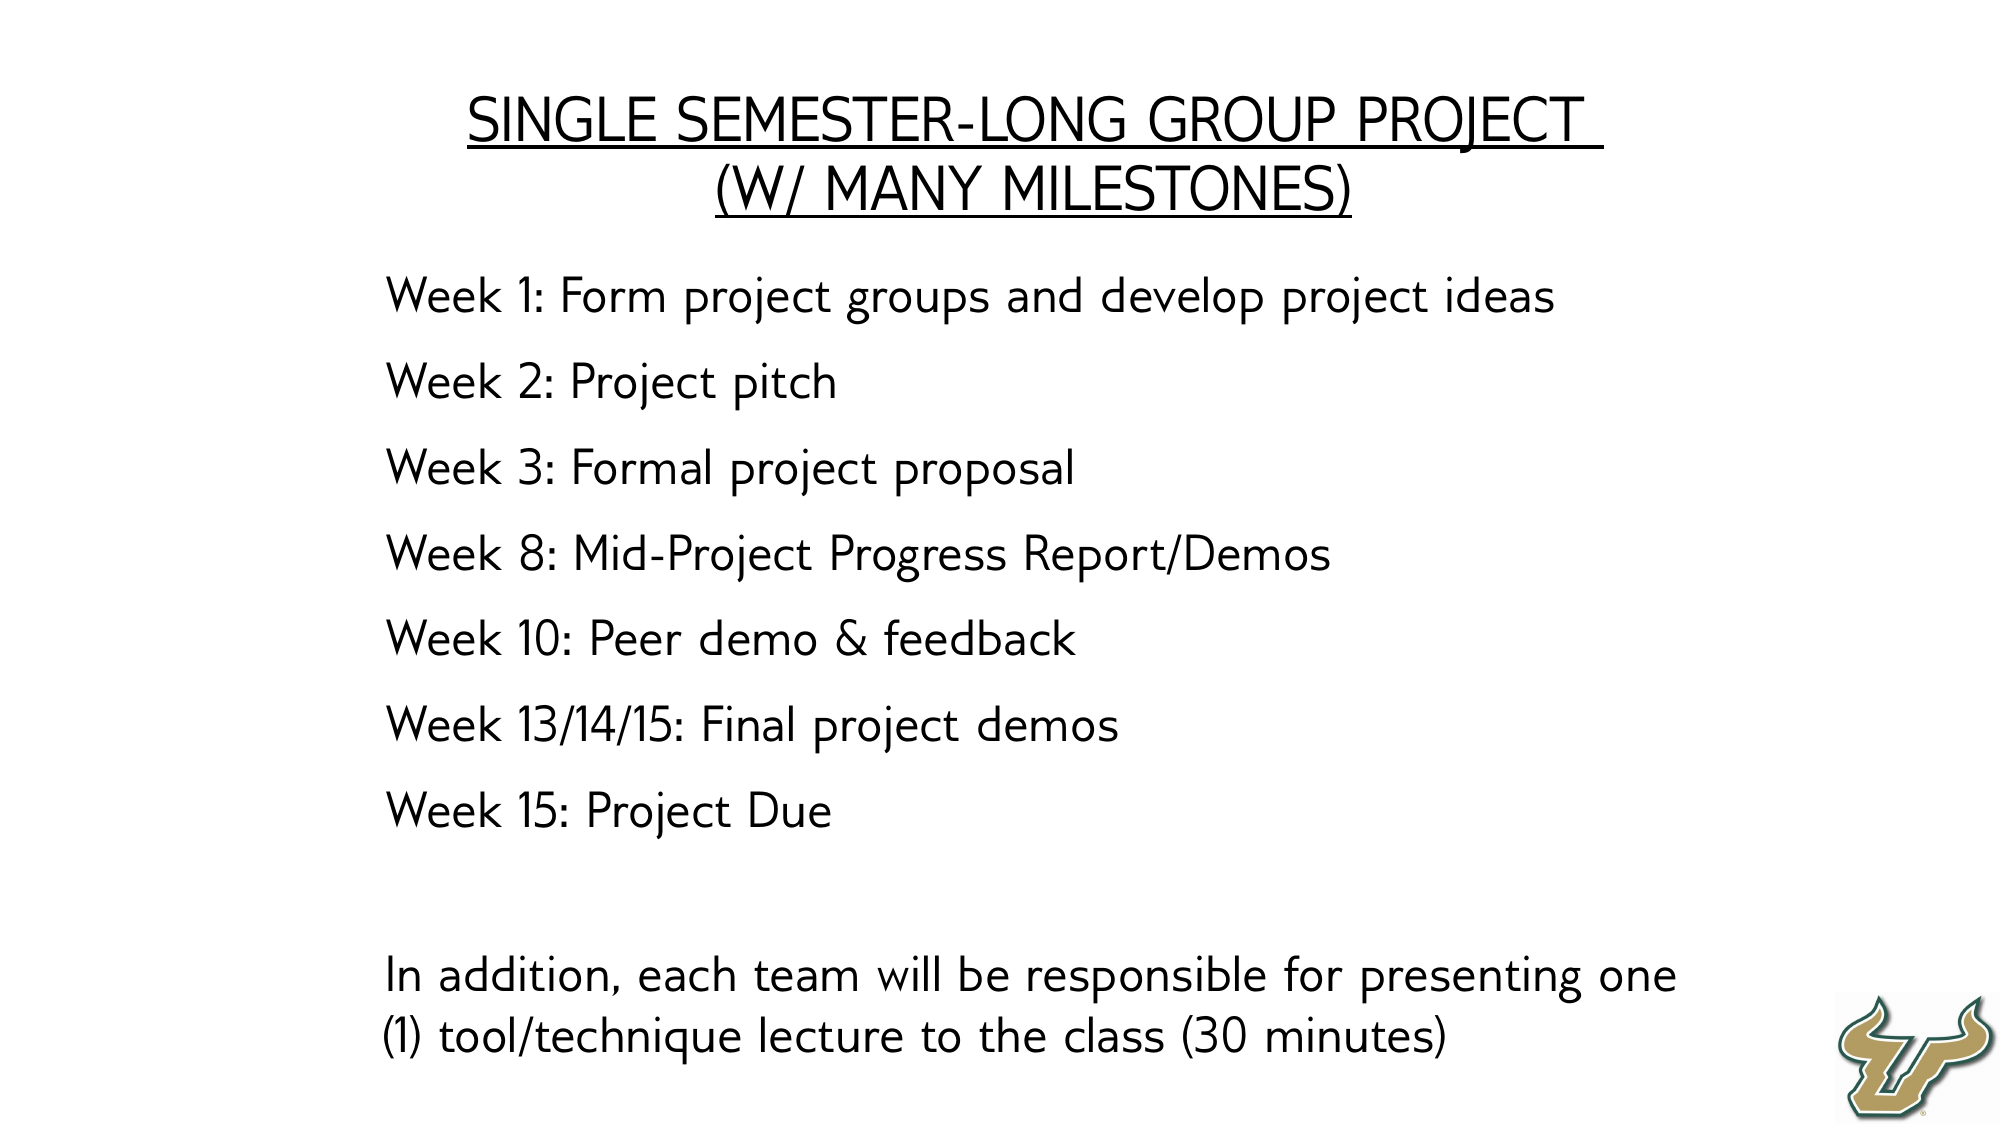

Single Semester-long Group Project
(w/ many milestones)
Week 1: Form project groups and develop project ideas
Week 2: Project pitch
Week 3: Formal project proposal
Week 8: Mid-Project Progress Report/Demos
Week 10: Peer demo & feedback
Week 13/14/15: Final project demos
Week 15: Project Due

In addition, each team will be responsible for presenting one (1) tool/technique lecture to the class (30 minutes)